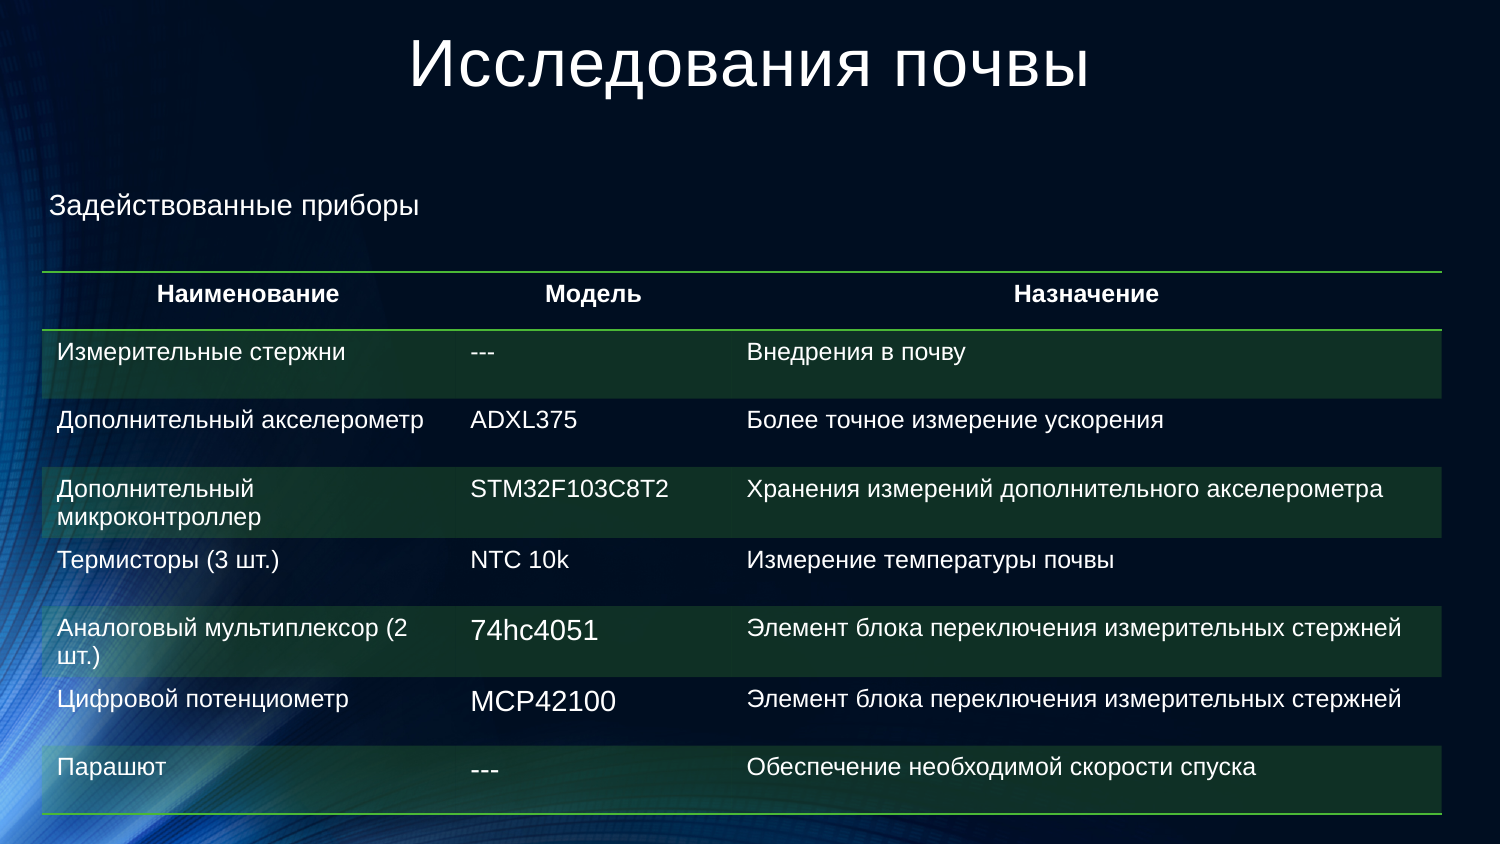

# Исследования почвы
Задействованные приборы
| Наименование | Модель | Назначение |
| --- | --- | --- |
| Измерительные стержни | --- | Внедрения в почву |
| Дополнительный акселерометр | ADXL375 | Более точное измерение ускорения |
| Дополнительный микроконтроллер | STM32F103C8T2 | Хранения измерений дополнительного акселерометра |
| Термисторы (3 шт.) | NTC 10k | Измерение температуры почвы |
| Аналоговый мультиплексор (2 шт.) | 74hc4051 | Элемент блока переключения измерительных стержней |
| Цифровой потенциометр | MCP42100 | Элемент блока переключения измерительных стержней |
| Парашют | --- | Обеспечение необходимой скорости спуска |